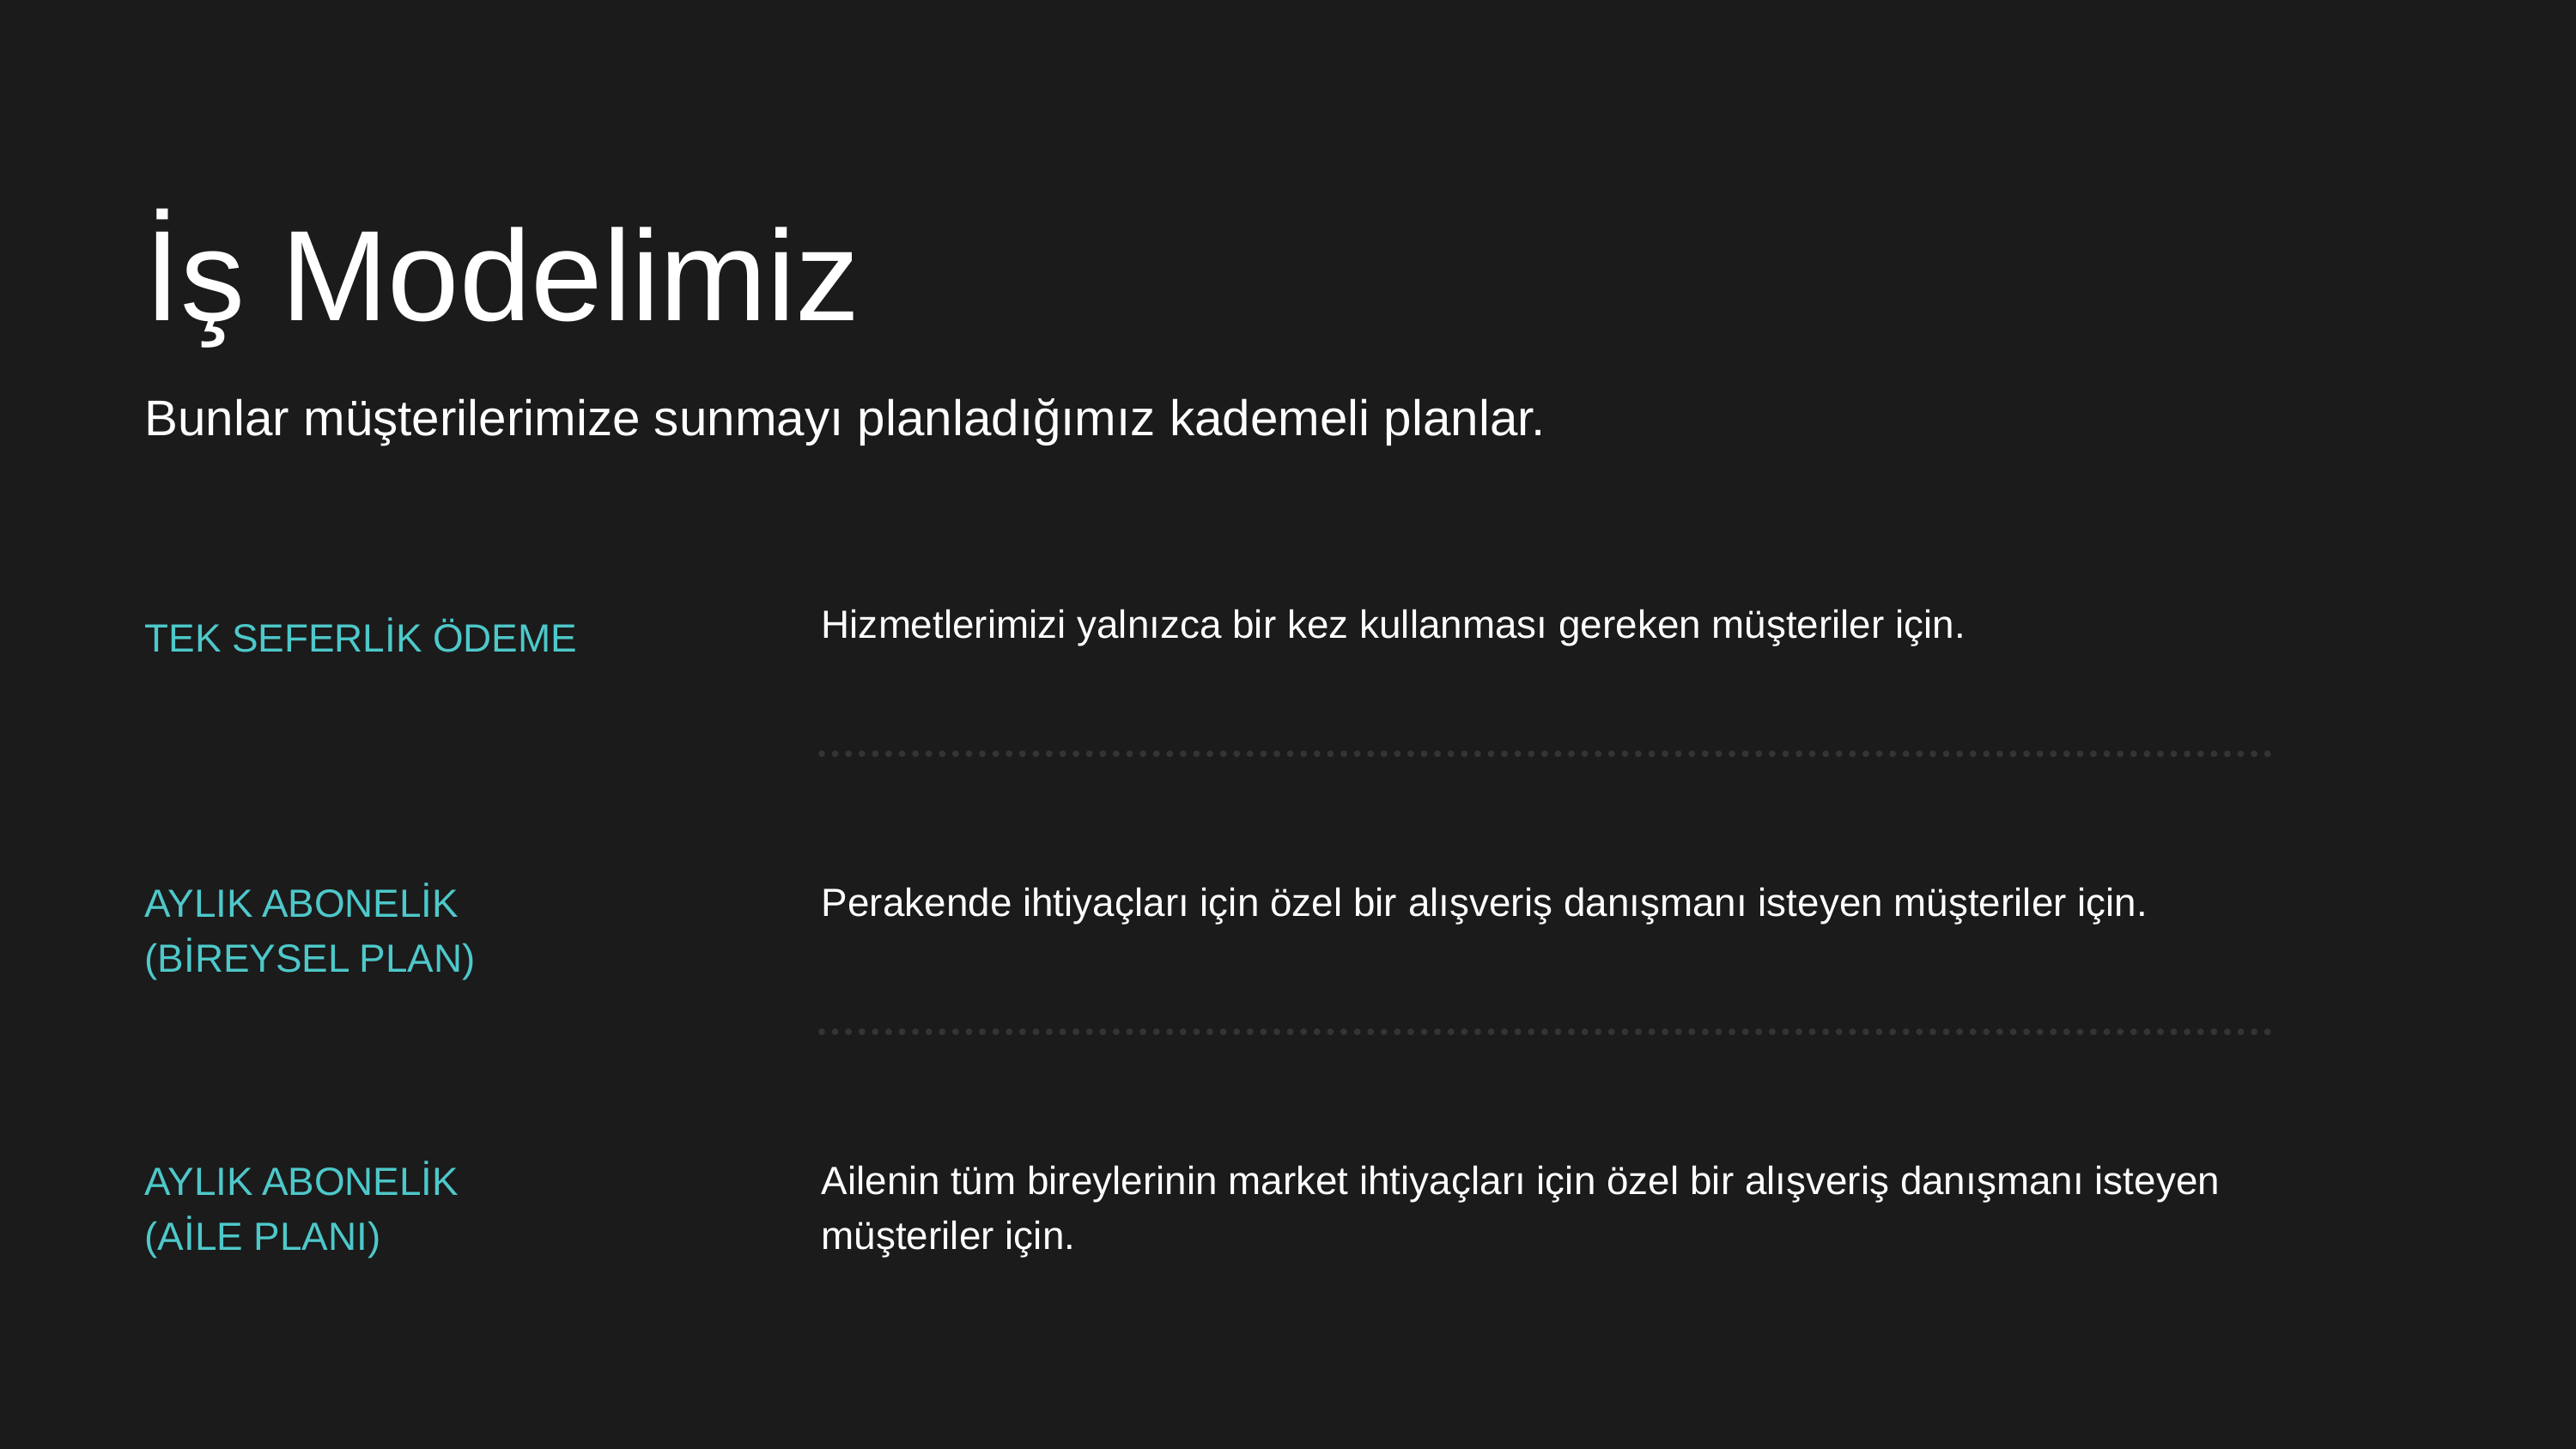

İş Modelimiz
Bunlar müşterilerimize sunmayı planladığımız kademeli planlar.
Hizmetlerimizi yalnızca bir kez kullanması gereken müşteriler için.
TEK SEFERLİK ÖDEME

Perakende ihtiyaçları için özel bir alışveriş danışmanı isteyen müşteriler için.
AYLIK ABONELİK
(BİREYSEL PLAN)

Ailenin tüm bireylerinin market ihtiyaçları için özel bir alışveriş danışmanı isteyen müşteriler için.
AYLIK ABONELİK
(AİLE PLANI)